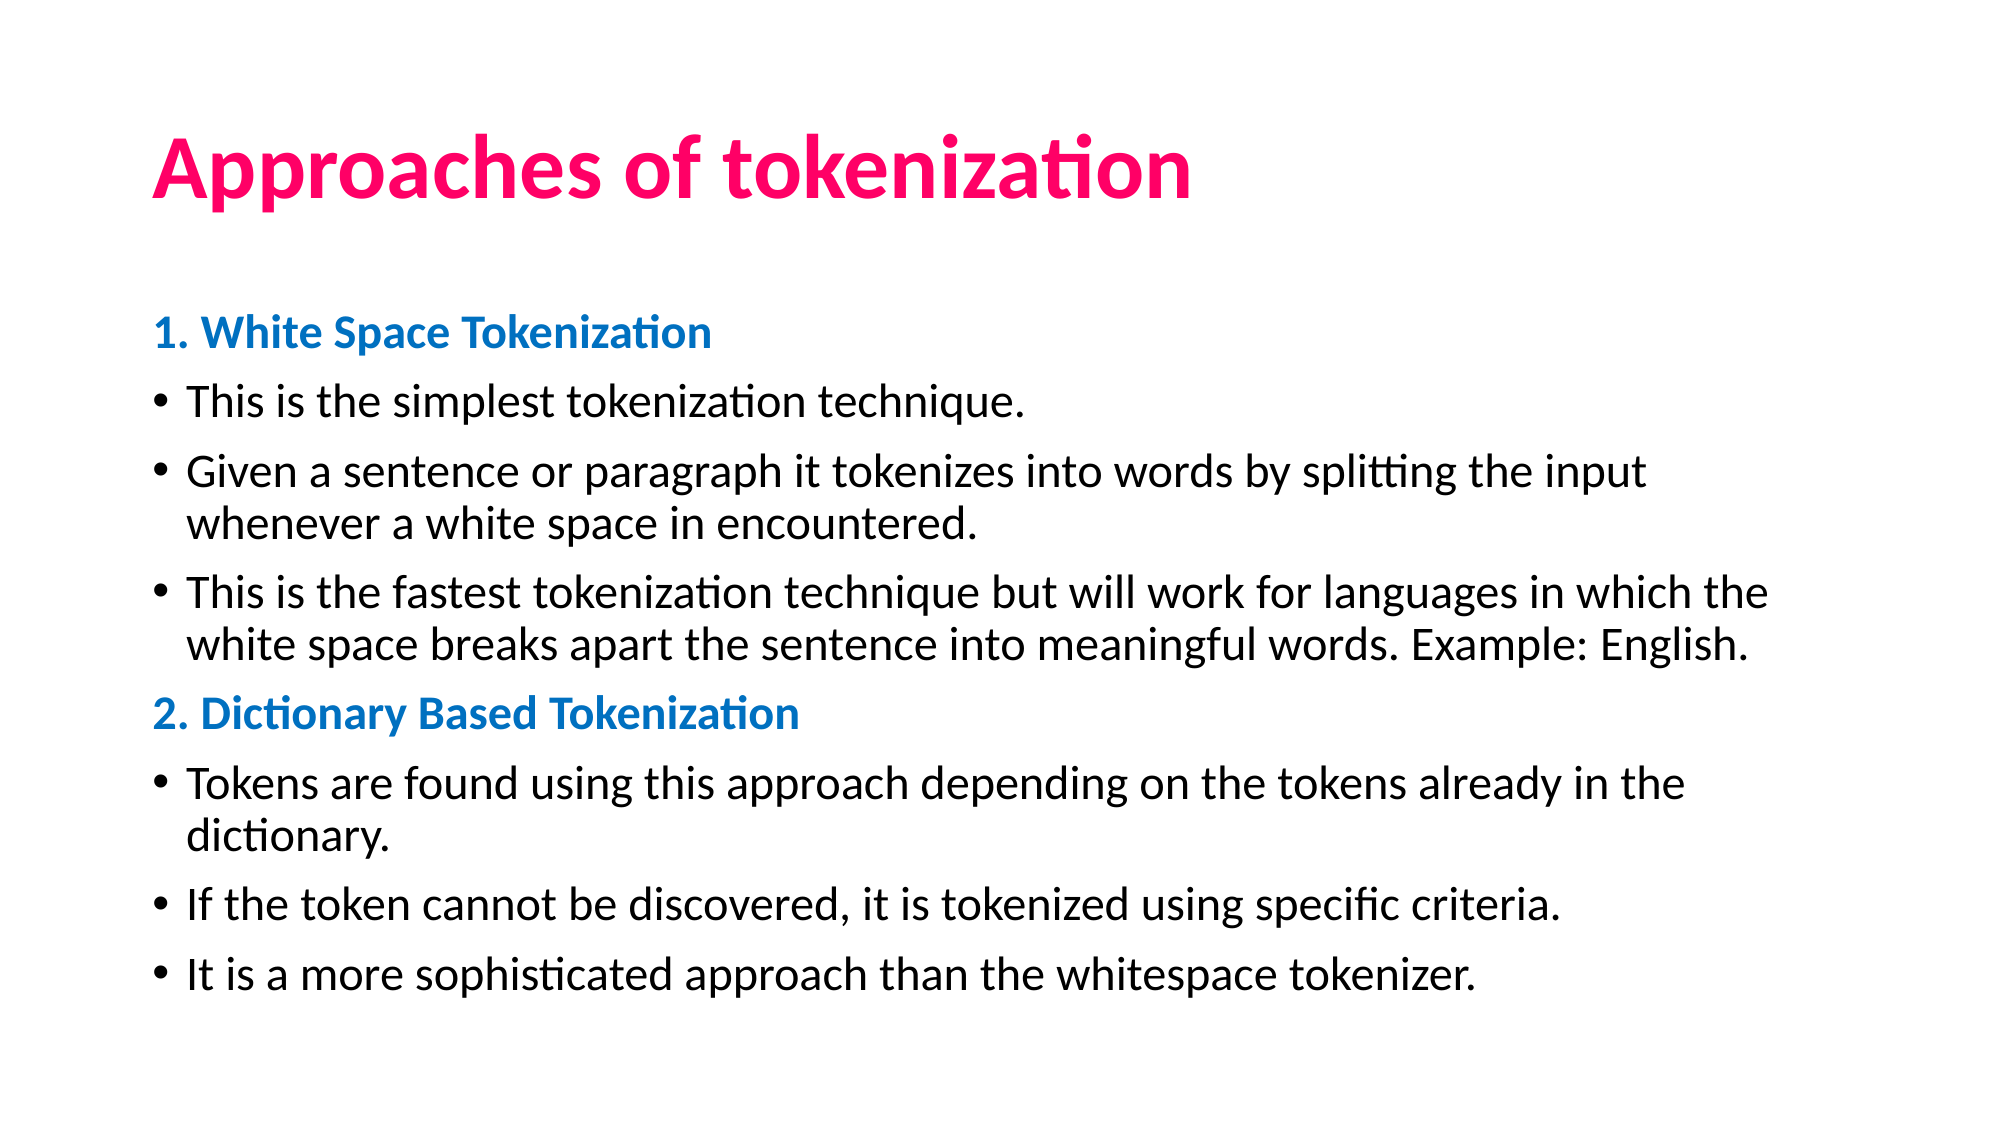

# Approaches of tokenization
1. White Space Tokenization
This is the simplest tokenization technique.
Given a sentence or paragraph it tokenizes into words by splitting the input whenever a white space in encountered.
This is the fastest tokenization technique but will work for languages in which the white space breaks apart the sentence into meaningful words. Example: English.
2. Dictionary Based Tokenization
Tokens are found using this approach depending on the tokens already in the dictionary.
If the token cannot be discovered, it is tokenized using specific criteria.
It is a more sophisticated approach than the whitespace tokenizer.